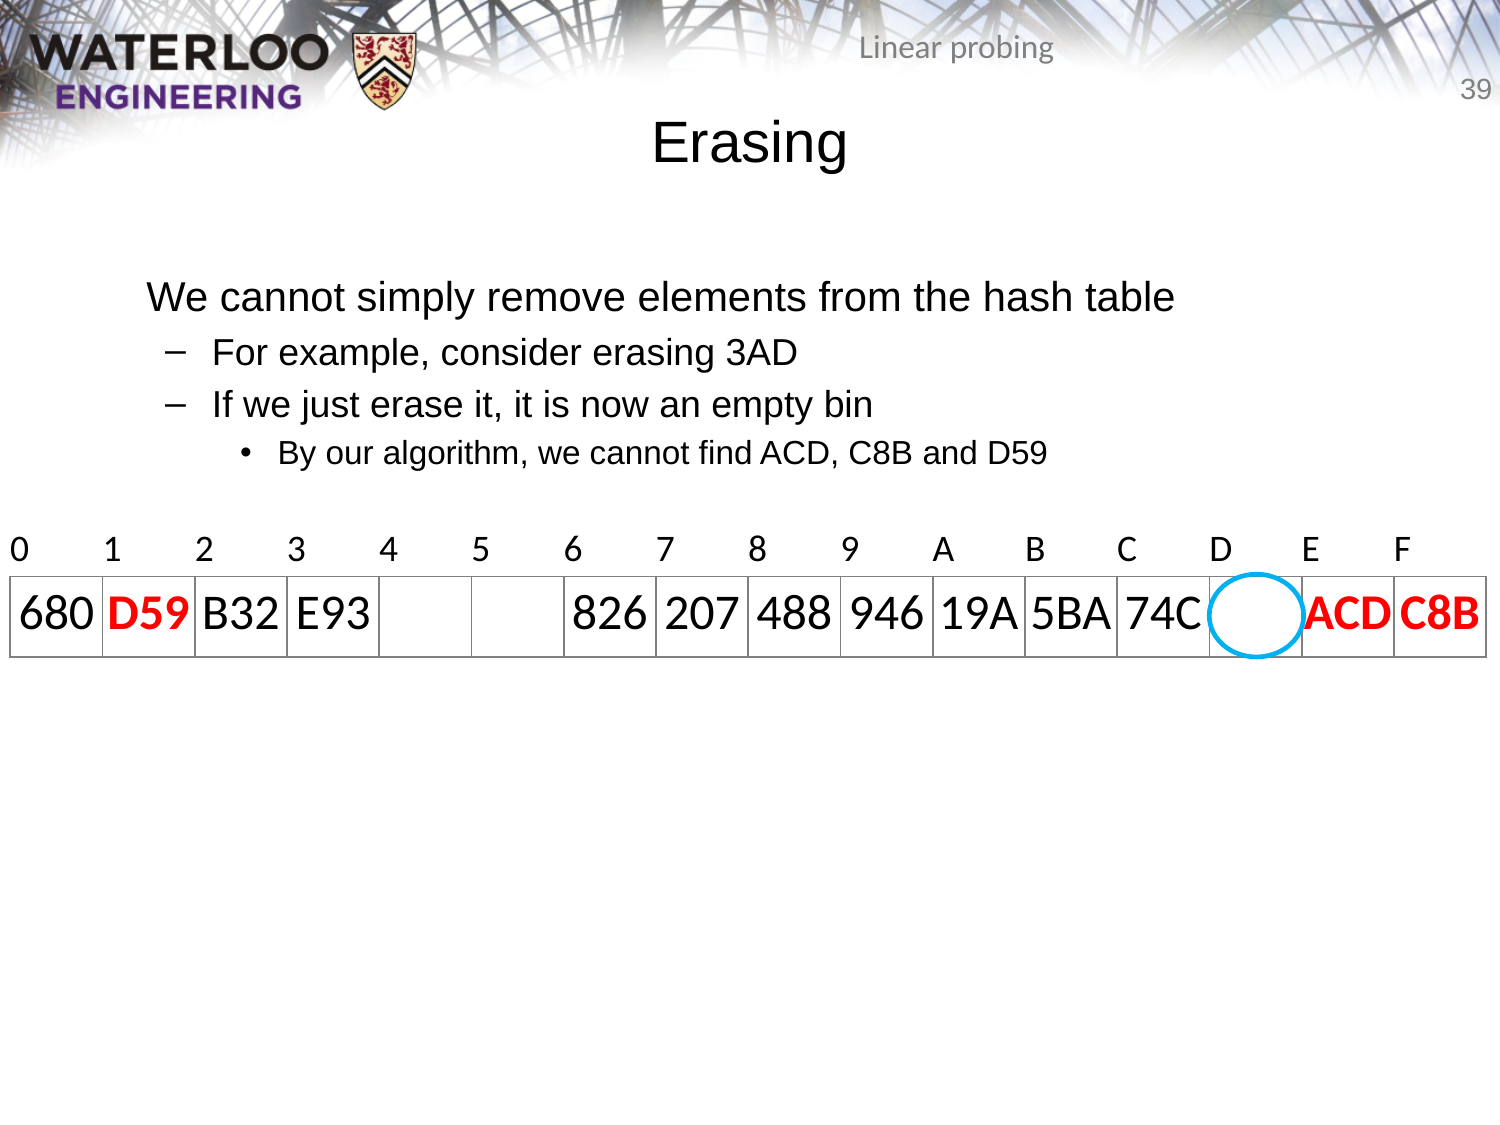

# Erasing
	We cannot simply remove elements from the hash table
For example, consider erasing 3AD
If we just erase it, it is now an empty bin
By our algorithm, we cannot find ACD, C8B and D59
| 0 | 1 | 2 | 3 | 4 | 5 | 6 | 7 | 8 | 9 | A | B | C | D | E | F |
| --- | --- | --- | --- | --- | --- | --- | --- | --- | --- | --- | --- | --- | --- | --- | --- |
| 680 | D59 | B32 | E93 |  |  | 826 | 207 | 488 | 946 | 19A | 5BA | 74C |  | ACD | C8B |